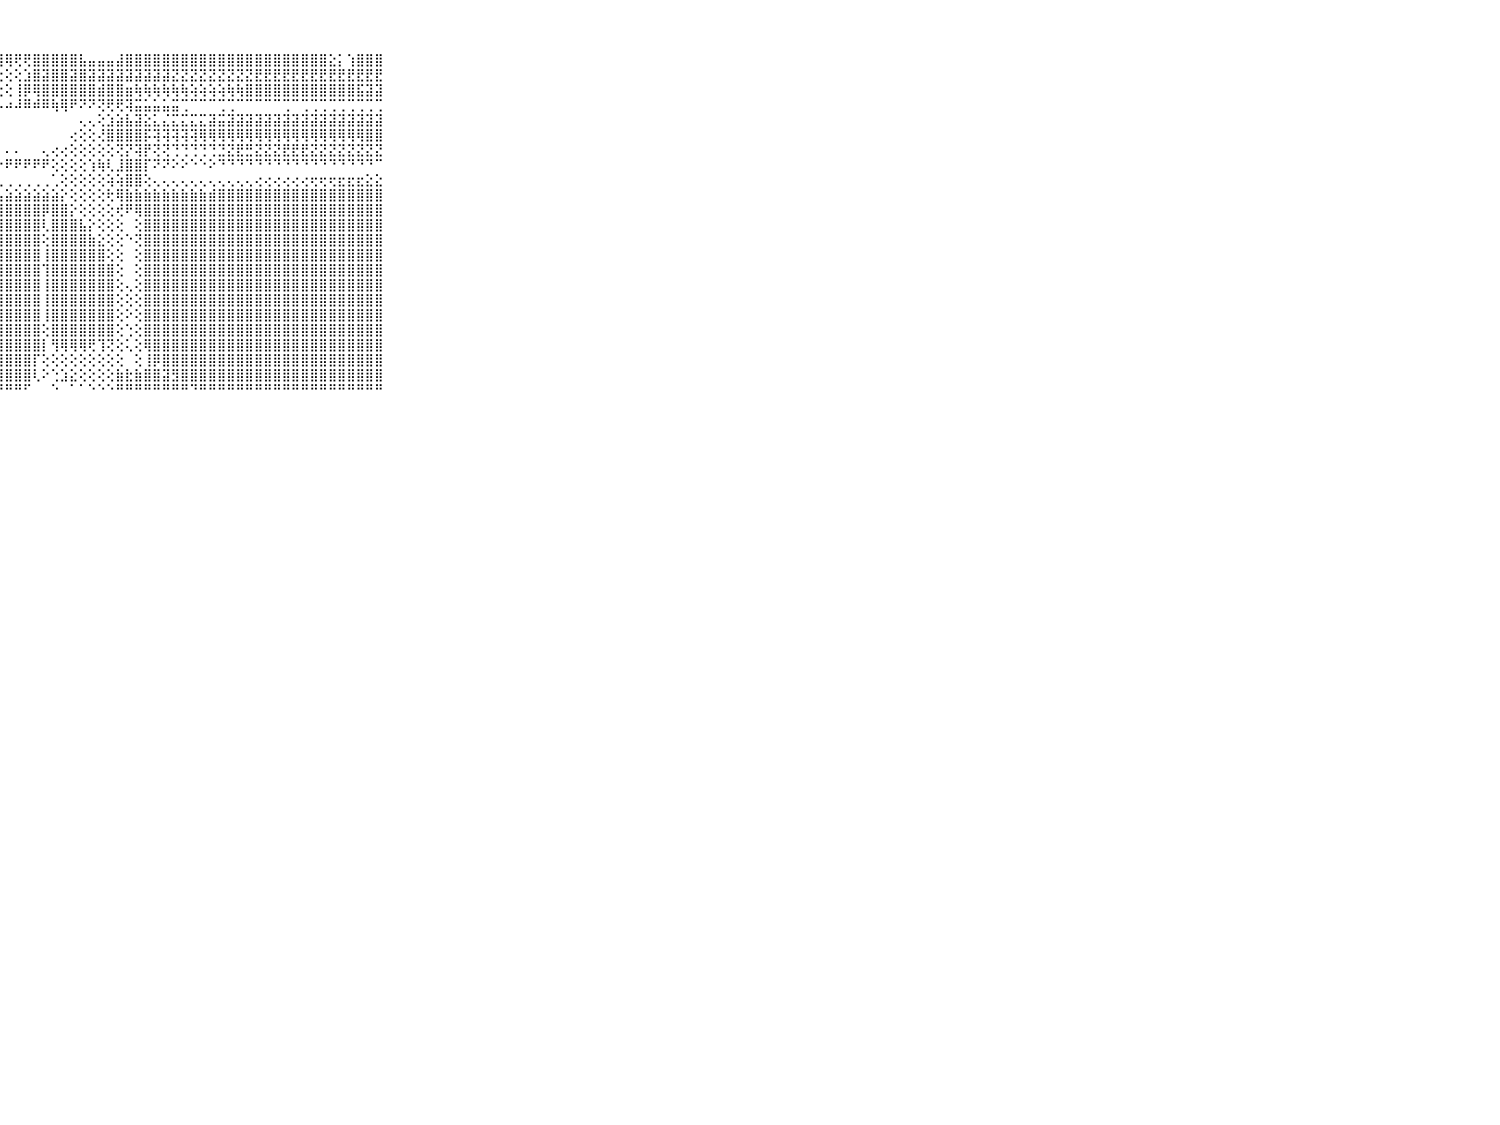

⠀⠀⠀⠀⠀⠀⠀⠀⠀⠀⠀⣿⡇⣹⣟⢝⣿⡟⢿⢟⢟⢻⢿⢿⢿⢿⢿⢿⢿⢟⢟⣿⣿⣿⣿⣿⣧⣤⣤⣤⣼⣿⣿⣿⣿⣿⣿⣿⣿⣿⣿⣿⣿⣿⣿⣿⣿⣿⣿⣿⣿⣿⣿⣕⡅⢱⣿⣿⣿⠀⠀⠀⠀⠀⠀⠀⠀⠀⠀⠀⠀
⠀⠀⠀⠀⠀⠀⠀⠀⠀⠀⠀⣿⣿⣿⣿⣿⣿⣿⣿⣟⣟⡟⢗⢗⢗⢕⠔⢕⢕⢕⣱⣿⣽⣿⣿⣽⣿⣽⣽⣽⣽⣽⣽⣽⣽⣽⣝⣝⣝⣝⣝⣝⣝⣝⣝⣟⣟⣟⣟⣟⣟⣟⣟⣟⣟⣟⣟⣟⣟⠀⠀⠀⠀⠀⠀⠀⠀⠀⠀⠀⠀
⠀⠀⠀⠀⠀⠀⠀⠀⠀⠀⠀⣿⣿⣿⣿⣿⣿⣿⡿⣿⢿⢟⢟⢇⢕⢜⢕⢕⢕⢸⡿⢿⣿⣿⣿⣿⣿⣿⣾⣿⣿⣶⢷⢷⢷⢷⢷⢷⢵⢵⢵⢵⢷⢷⣿⣿⣿⣿⣿⣿⣿⣿⣿⣿⣿⣿⣯⣽⣽⠀⠀⠀⠀⠀⠀⠀⠀⠀⠀⠀⠀
⠀⠀⠀⠀⠀⠀⠀⠀⠀⠀⠀⠛⠛⠛⠛⠛⠛⠛⠟⠟⠗⠖⠶⠶⠶⠶⠶⠦⠴⠼⠿⠾⠿⢷⢿⠟⠝⠝⢝⢟⢟⢽⣭⣥⣥⣥⣭⢉⠉⠉⠉⢉⢉⠉⠉⠉⠉⠉⢉⠉⢉⢉⢉⢉⢉⢉⢉⢉⢉⠀⠀⠀⠀⠀⠀⠀⠀⠀⠀⠀⠀
⠀⠀⠀⠀⠀⠀⠀⠀⠀⠀⠀⠀⠀⠀⠀⠀⠀⠀⠀⠀⠀⠀⠀⠀⠀⠀⠀⠀⠀⠀⠀⠀⠀⠀⠀⠀⢄⢄⢕⣱⣵⣧⣽⣕⣅⣌⣍⣍⣍⣍⣽⣭⣽⣽⣽⣽⣽⣽⣽⣽⣽⣽⣽⣽⣽⣽⣽⣽⣽⠀⠀⠀⠀⠀⠀⠀⠀⠀⠀⠀⠀
⠀⠀⠀⠀⠀⠀⠀⠀⠀⠀⠀⠀⠄⠄⠄⠄⠄⠄⢄⢄⢀⢀⠀⠀⠀⠀⠀⠀⠀⠀⠀⠀⠀⠀⠀⢔⢕⢕⢜⣿⣿⣿⣿⡯⢽⢽⢽⢽⢽⢿⢿⢿⢿⢿⢿⢿⢿⢿⢿⢿⢿⢿⢿⢿⢿⢿⢿⣿⣿⠀⠀⠀⠀⠀⠀⠀⠀⠀⠀⠀⠀
⠀⠀⠀⠀⠀⠀⠀⠀⠀⠀⠀⠀⠀⠐⠀⠀⠀⠀⠀⠀⠀⠀⠀⠀⠀⠀⠀⠀⠄⠄⠀⠀⢄⢔⢔⢕⢕⢕⢕⢕⢝⡝⢽⡟⢝⢝⢙⢙⢙⢙⢙⣙⣝⣟⣛⣝⣝⣝⣟⣟⣟⣝⣝⣝⣝⣝⣝⣝⣝⠀⠀⠀⠀⠀⠀⠀⠀⠀⠀⠀⠀
⠀⠀⠀⠀⠀⠀⠀⠀⠀⠀⠀⢕⢕⢕⢵⢕⢕⢗⢗⢗⢕⢗⢗⢗⢗⢗⢗⠗⠟⠟⠟⠟⠟⢕⢕⢕⢕⢱⢷⢇⣸⣿⣿⡏⠝⠝⠕⠕⠑⠑⠕⠙⠙⠙⠙⠙⠙⠙⠙⠙⠙⠙⠙⠙⠙⠙⠙⠙⠉⠀⠀⠀⠀⠀⠀⠀⠀⠀⠀⠀⠀
⠀⠀⠀⠀⠀⠀⠀⠀⠀⠀⠀⠕⠔⠀⠀⠀⠀⠀⠀⠔⢀⢀⢀⢀⢐⢐⢀⢀⢀⢀⢀⢀⢀⢁⢕⢕⢕⢕⢕⢵⢵⣿⣿⢕⢄⢄⢄⢄⢄⢄⢄⢄⢄⢄⢄⢔⢔⢔⢔⢔⢔⢖⢖⢖⣖⣖⣖⣕⣕⠀⠀⠀⠀⠀⠀⠀⠀⠀⠀⠀⠀
⠀⠀⠀⠀⠀⠀⠀⠀⠀⠀⠀⣕⣕⣕⣕⣕⣕⣕⣱⣕⣵⣵⣵⣵⣵⣵⣵⣥⣵⣵⣵⣵⣵⣵⡕⢕⢕⢕⢕⢗⢿⣷⣷⣷⣷⣷⣷⣷⣷⣷⣾⣿⣿⣿⣿⣿⣿⣿⣿⣿⣿⣿⣿⣿⣿⣿⣿⣿⣿⠀⠀⠀⠀⠀⠀⠀⠀⠀⠀⠀⠀
⠀⠀⠀⠀⠀⠀⠀⠀⠀⠀⠀⣿⣿⣿⣿⣿⣿⣿⣿⣿⣿⣿⣿⣿⣿⣿⣿⣿⣿⣿⣿⣿⡿⣿⣿⡕⢕⢕⢕⢕⢞⠟⢿⣿⣿⣿⣿⣿⣿⣿⣿⣿⣿⣿⣿⣿⣿⣿⣿⣿⣿⣿⣿⣿⣿⣿⣿⣿⣿⠀⠀⠀⠀⠀⠀⠀⠀⠀⠀⠀⠀
⠀⠀⠀⠀⠀⠀⠀⠀⠀⠀⠀⣿⣿⣿⣿⣿⣿⣿⣿⣿⣿⣿⡇⢕⢕⢸⣿⣿⣿⣿⣿⣿⢇⣿⣿⣿⣧⡕⢕⢕⢕⠀⢕⣿⣿⣿⣿⣿⣿⣿⣿⣿⣿⣿⣿⣿⣿⣿⣿⣿⣿⣿⣿⣿⣿⣿⣿⣿⣿⠀⠀⠀⠀⠀⠀⠀⠀⠀⠀⠀⠀
⠀⠀⠀⠀⠀⠀⠀⠀⠀⠀⠀⣿⣿⣿⣿⣿⣿⣿⣿⣿⣿⣿⡇⢕⢕⢸⣿⣿⣿⣿⣿⣿⢕⣿⣿⣿⣿⣷⣕⢕⢕⠑⢝⣿⣿⣿⣿⣿⣿⣿⣿⣿⣿⣿⣿⣿⣿⣿⣿⣿⣿⣿⣿⣿⣿⣿⣿⣿⣿⠀⠀⠀⠀⠀⠀⠀⠀⠀⠀⠀⠀
⠀⠀⠀⠀⠀⠀⠀⠀⠀⠀⠀⣿⣿⣿⣿⣿⣿⣿⣿⣿⣿⣿⡇⢕⢕⢕⣿⣿⣿⣿⣿⣿⢸⣿⣿⣿⣿⣿⣿⢕⢕⠀⢕⣿⣿⣿⣿⣿⣿⣿⣿⣿⣿⣿⣿⣿⣿⣿⣿⣿⣿⣿⣿⣿⣿⣿⣿⣿⣿⠀⠀⠀⠀⠀⠀⠀⠀⠀⠀⠀⠀
⠀⠀⠀⠀⠀⠀⠀⠀⠀⠀⠀⣿⣿⣿⣿⣿⣿⣿⣿⣿⣿⣿⡇⢕⢕⢕⣿⣿⣿⣿⣿⣿⢹⣿⣿⣿⣿⣿⣿⣿⢕⠀⢕⣿⣿⣿⣿⣿⣿⣿⣿⣿⣿⣿⣿⣿⣿⣿⣿⣿⣿⣿⣿⣿⣿⣿⣿⣿⣿⠀⠀⠀⠀⠀⠀⠀⠀⠀⠀⠀⠀
⠀⠀⠀⠀⠀⠀⠀⠀⠀⠀⠀⣿⣿⣿⣿⣿⣿⣿⣿⣿⣿⣿⡇⢕⢕⢕⣿⣿⣿⣿⣿⣿⢸⣿⣿⣿⣿⣿⣿⣿⢕⢄⢕⣿⣿⣿⣿⣿⣿⣿⣿⣿⣿⣿⣿⣿⣿⣿⣿⣿⣿⣿⣿⣿⣿⣿⣿⣿⣿⠀⠀⠀⠀⠀⠀⠀⠀⠀⠀⠀⠀
⠀⠀⠀⠀⠀⠀⠀⠀⠀⠀⠀⣿⣿⣿⣿⣿⣿⣿⣿⣿⣿⣿⡇⢕⢕⢕⣿⣿⣿⣿⣿⣿⢸⣿⣿⣿⣿⣿⣿⣿⢕⢕⢕⣿⣿⣿⣿⣿⣿⣿⣿⣿⣿⣿⣿⣿⣿⣿⣿⣿⣿⣿⣿⣿⣿⣿⣿⣿⣿⠀⠀⠀⠀⠀⠀⠀⠀⠀⠀⠀⠀
⠀⠀⠀⠀⠀⠀⠀⠀⠀⠀⠀⣿⣿⣿⣿⣿⣿⣿⣿⣿⣿⣿⡇⢕⢕⢕⣿⣿⣿⣿⣿⣿⢸⣿⣿⣿⣿⣿⣿⣿⢕⠕⢕⣿⣿⣿⣿⣿⣿⣿⣿⣿⣿⣿⣿⣿⣿⣿⣿⣿⣿⣿⣿⣿⣿⣿⣿⣿⣿⠀⠀⠀⠀⠀⠀⠀⠀⠀⠀⠀⠀
⠀⠀⠀⠀⠀⠀⠀⠀⠀⠀⠀⣿⣿⣿⣿⣿⣿⣿⣿⣿⣿⣿⡇⢕⢕⢕⣿⣿⣿⣿⣿⣿⢕⣿⣿⣿⣿⣿⣿⣿⢕⢑⢕⣿⣿⣿⣿⣿⣿⣿⣿⣿⣿⣿⣿⣿⣿⣿⣿⣿⣿⣿⣿⣿⣿⣿⣿⣿⣿⠀⠀⠀⠀⠀⠀⠀⠀⠀⠀⠀⠀
⠀⠀⠀⠀⠀⠀⠀⠀⠀⠀⠀⣿⣿⣿⣿⣿⣿⣿⣿⣿⣿⣿⡇⢕⢕⢕⣿⣿⣿⣿⣿⣿⡇⢻⢿⢿⢿⢟⢹⢝⢕⢅⢕⢿⣿⣿⣿⣿⣿⣿⣿⣿⣿⣿⣿⣿⣿⣿⣿⣿⣿⣿⣿⣿⣿⣿⣿⣿⣿⠀⠀⠀⠀⠀⠀⠀⠀⠀⠀⠀⠀
⠀⠀⠀⠀⠀⠀⠀⠀⠀⠀⠀⣿⣿⣿⣿⣿⣿⣿⣿⣿⣿⣿⡇⢕⢕⢕⣿⣿⣿⣿⣿⡏⢕⢕⢕⢕⢕⢕⢕⢕⢕⠀⢕⢸⡿⣿⣿⣿⣿⣿⣿⣿⣿⣿⣿⣿⣿⣿⣿⣿⣿⣿⣿⣿⣿⣿⣿⣿⣿⠀⠀⠀⠀⠀⠀⠀⠀⠀⠀⠀⠀
⠀⠀⠀⠀⠀⠀⠀⠀⠀⠀⠀⣿⣿⣿⣿⣿⣿⣿⣿⣿⣿⣿⡇⢕⢕⢕⣿⣿⣿⣿⣿⢇⠕⢑⣱⣕⢕⢕⢕⢕⣷⣗⣷⣿⣿⣽⣻⣿⣿⣿⣿⣿⣿⣿⣿⣿⣿⣿⣿⣿⣿⣿⣿⣿⣿⣿⣿⣿⣿⠀⠀⠀⠀⠀⠀⠀⠀⠀⠀⠀⠀
⠀⠀⠀⠀⠀⠀⠀⠀⠀⠀⠀⠛⠛⠛⠛⠛⠛⠛⠛⠛⠛⠛⠃⠑⠑⠓⠛⠛⠛⠛⠋⠀⠀⠑⠀⠁⠁⠑⠑⠑⠛⠛⠛⠛⠛⠛⠛⠛⠙⠛⠛⠛⠛⠛⠛⠛⠛⠛⠛⠛⠛⠛⠛⠛⠛⠛⠛⠛⠛⠀⠀⠀⠀⠀⠀⠀⠀⠀⠀⠀⠀